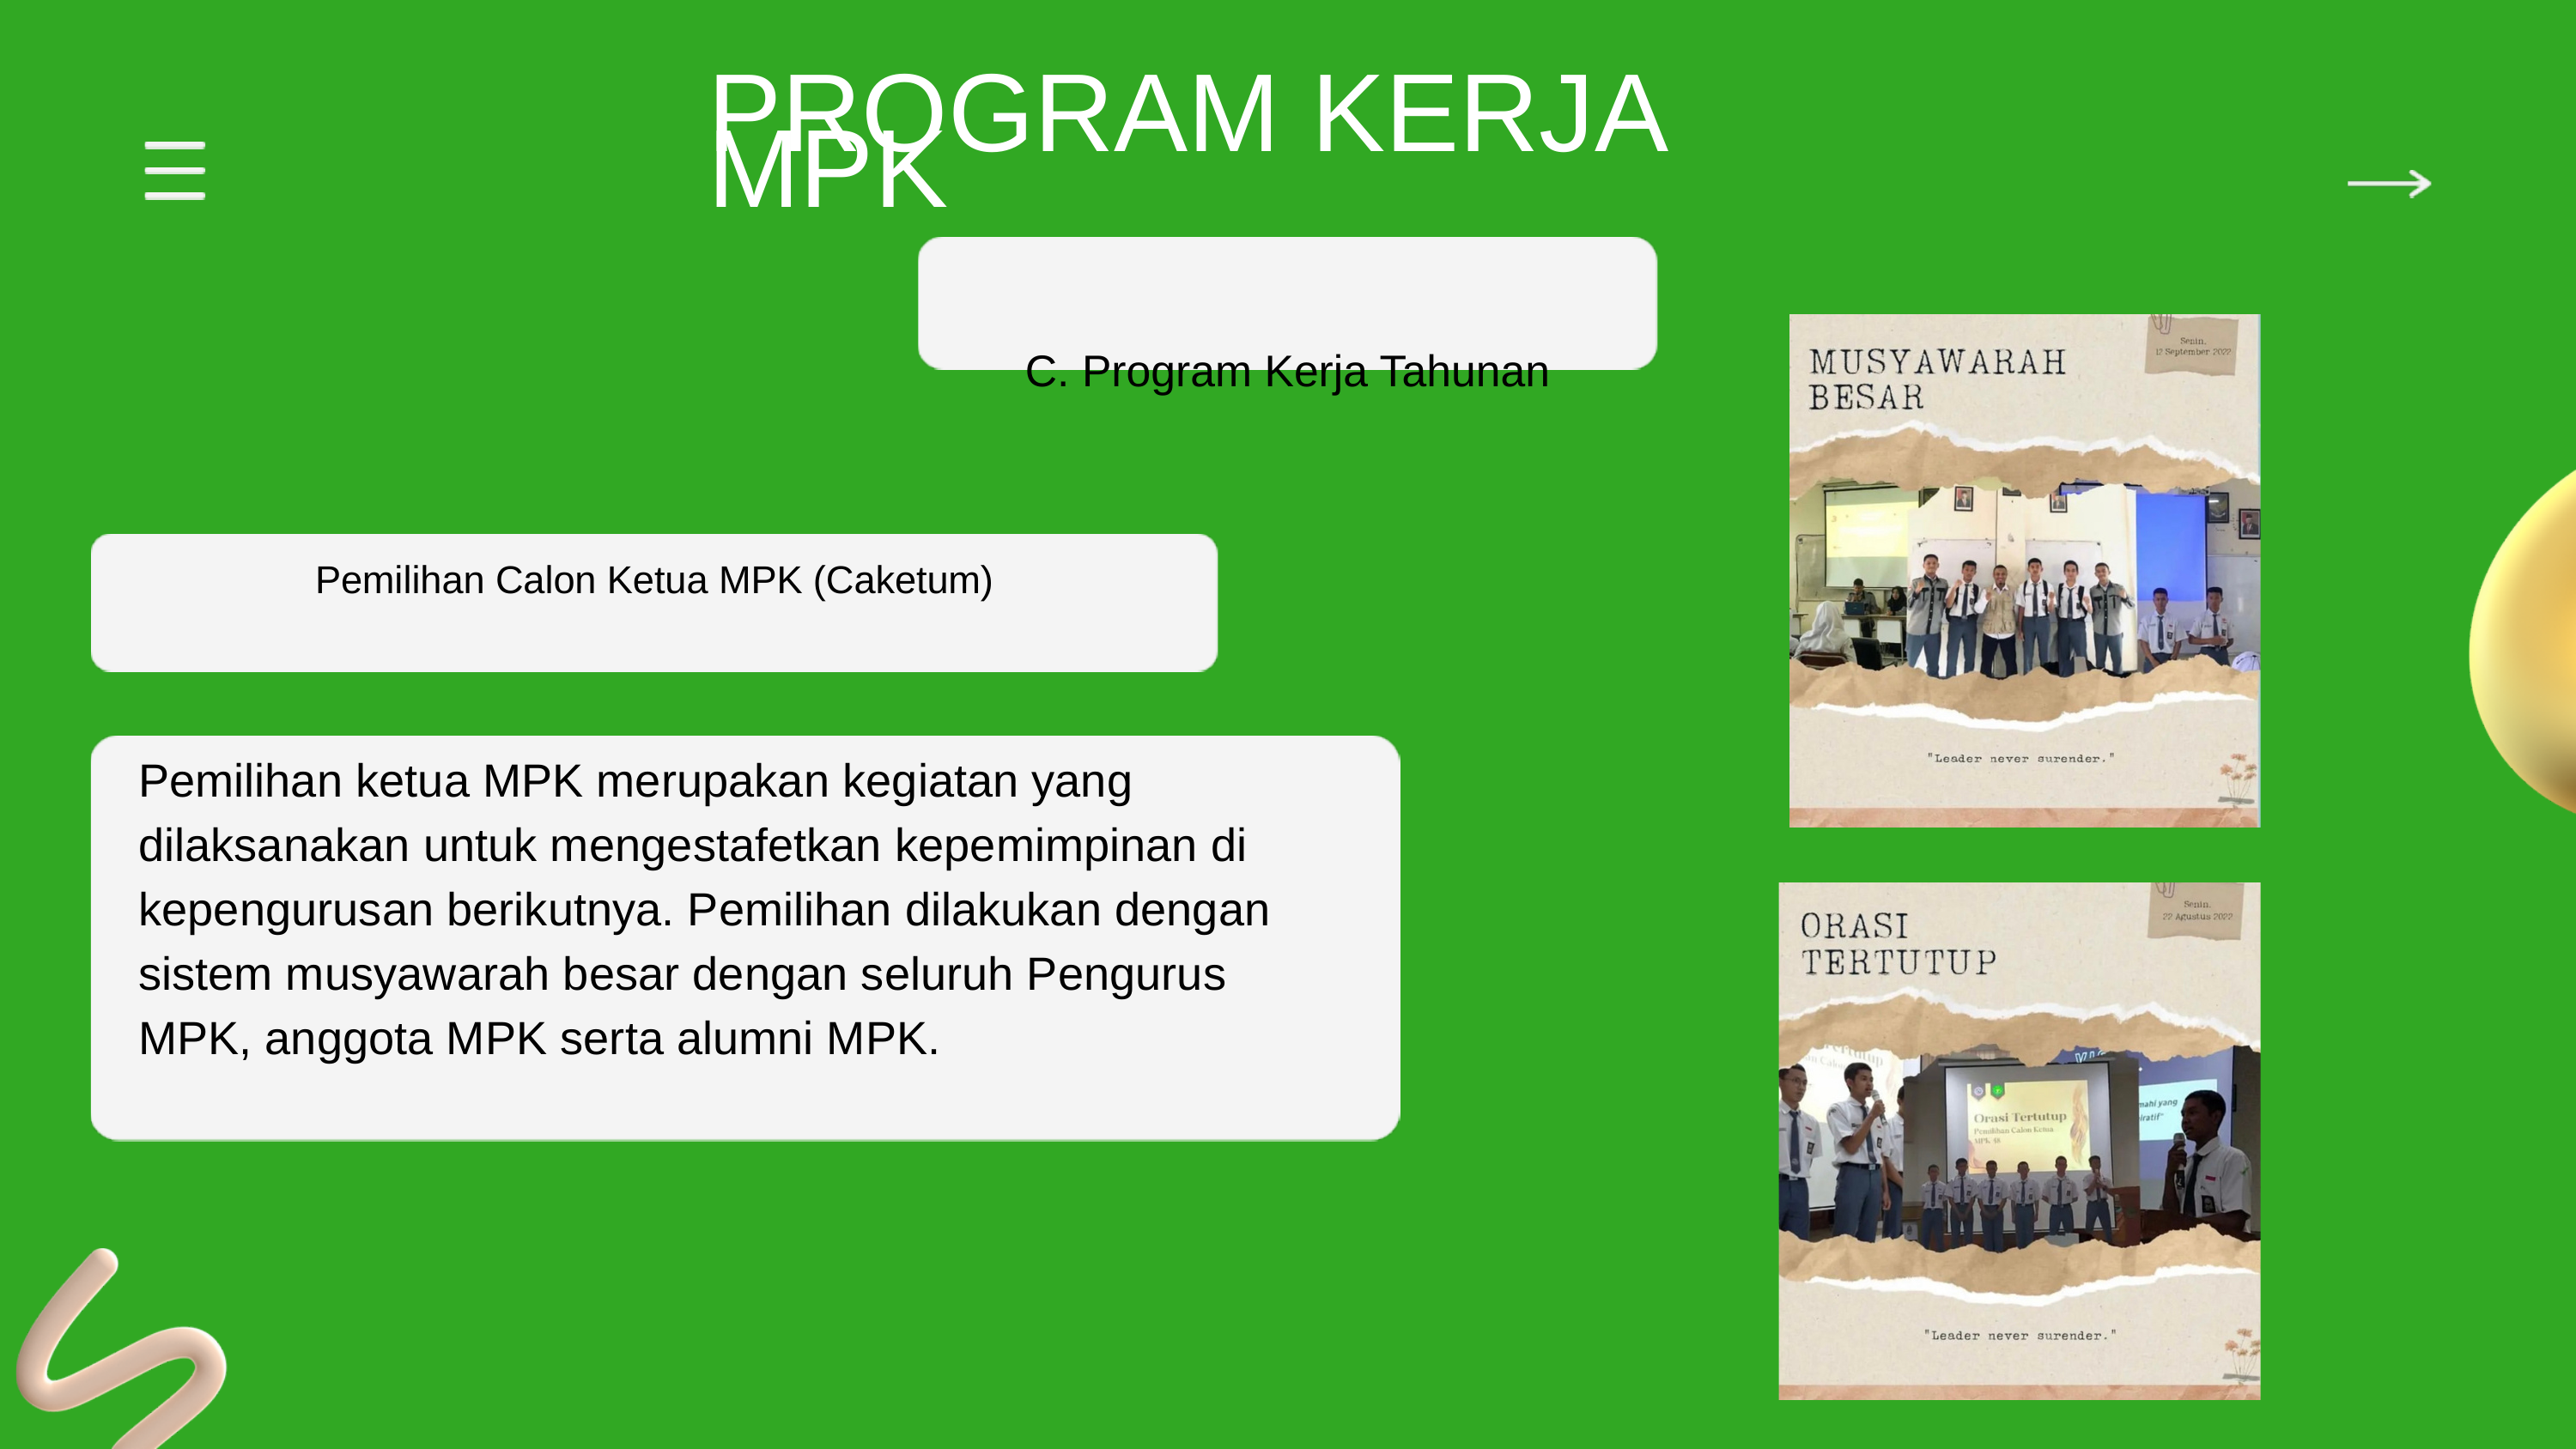

PROGRAM KERJA MPK

C. Program Kerja Tahunan

Pemilihan Calon Ketua MPK (Caketum)

Pemilihan ketua MPK merupakan kegiatan yang dilaksanakan untuk mengestafetkan kepemimpinan di kepengurusan berikutnya. Pemilihan dilakukan dengan sistem musyawarah besar dengan seluruh Pengurus MPK, anggota MPK serta alumni MPK.